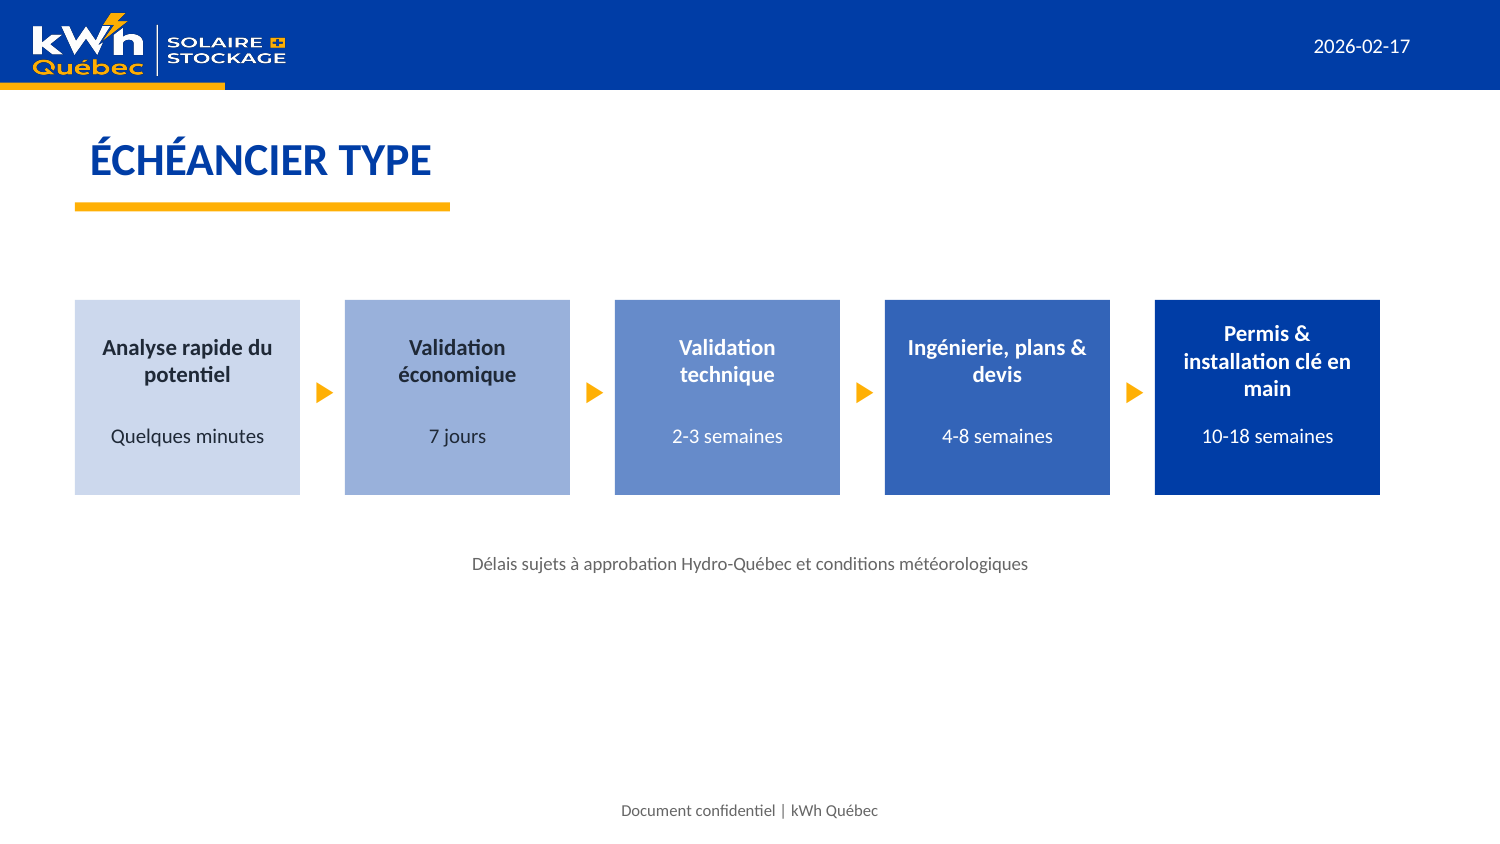

ÉCHÉANCIER TYPE

Analyse rapide du potentiel
Validation économique
Validation technique
Ingénierie, plans & devis
Permis & installation clé en main
▶
▶
▶
▶
Quelques minutes
7 jours
2-3 semaines
4-8 semaines
10-18 semaines
Délais sujets à approbation Hydro-Québec et conditions météorologiques